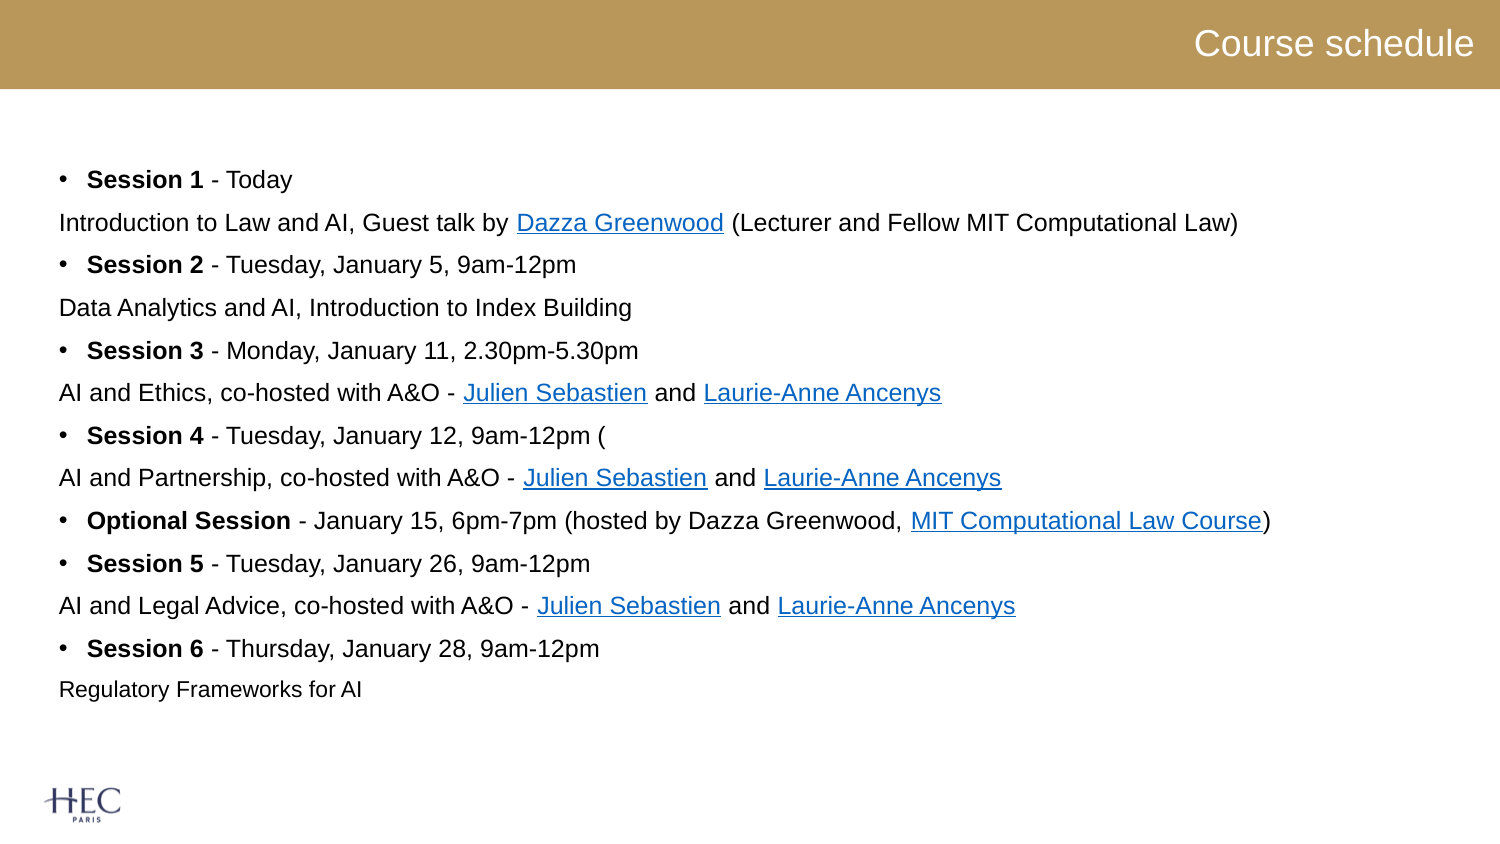

# Course schedule
Session 1 - Today
Introduction to Law and AI, Guest talk by Dazza Greenwood (Lecturer and Fellow MIT Computational Law)
Session 2 - Tuesday, January 5, 9am-12pm
Data Analytics and AI, Introduction to Index Building
Session 3 - Monday, January 11, 2.30pm-5.30pm
AI and Ethics, co-hosted with A&O - Julien Sebastien and Laurie-Anne Ancenys
Session 4 - Tuesday, January 12, 9am-12pm (
AI and Partnership, co-hosted with A&O - Julien Sebastien and Laurie-Anne Ancenys
Optional Session - January 15, 6pm-7pm (hosted by Dazza Greenwood, MIT Computational Law Course)
Session 5 - Tuesday, January 26, 9am-12pm
AI and Legal Advice, co-hosted with A&O - Julien Sebastien and Laurie-Anne Ancenys
Session 6 - Thursday, January 28, 9am-12pm
Regulatory Frameworks for AI